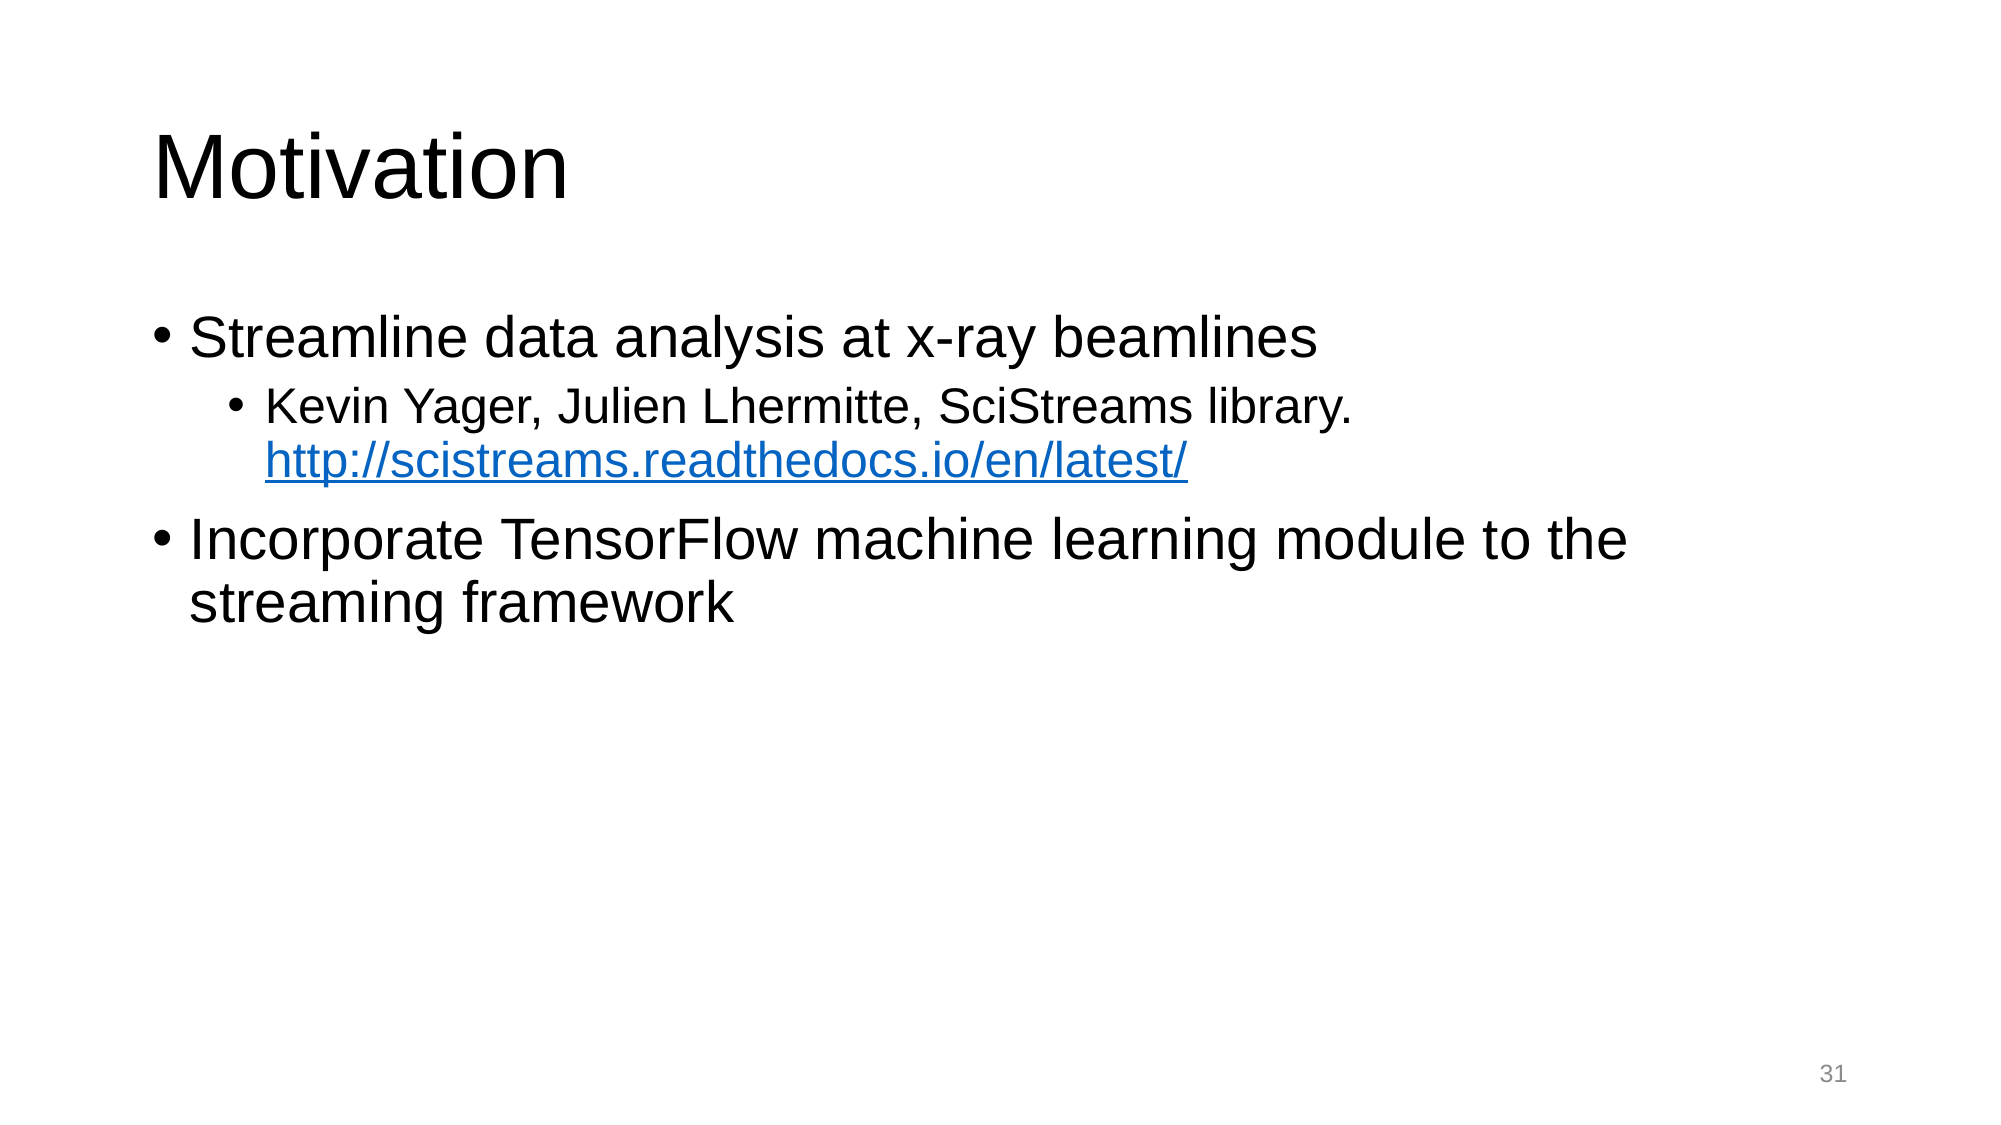

# Motivation
Streamline data analysis at x-ray beamlines
Kevin Yager, Julien Lhermitte, SciStreams library. http://scistreams.readthedocs.io/en/latest/
Incorporate TensorFlow machine learning module to the streaming framework
31